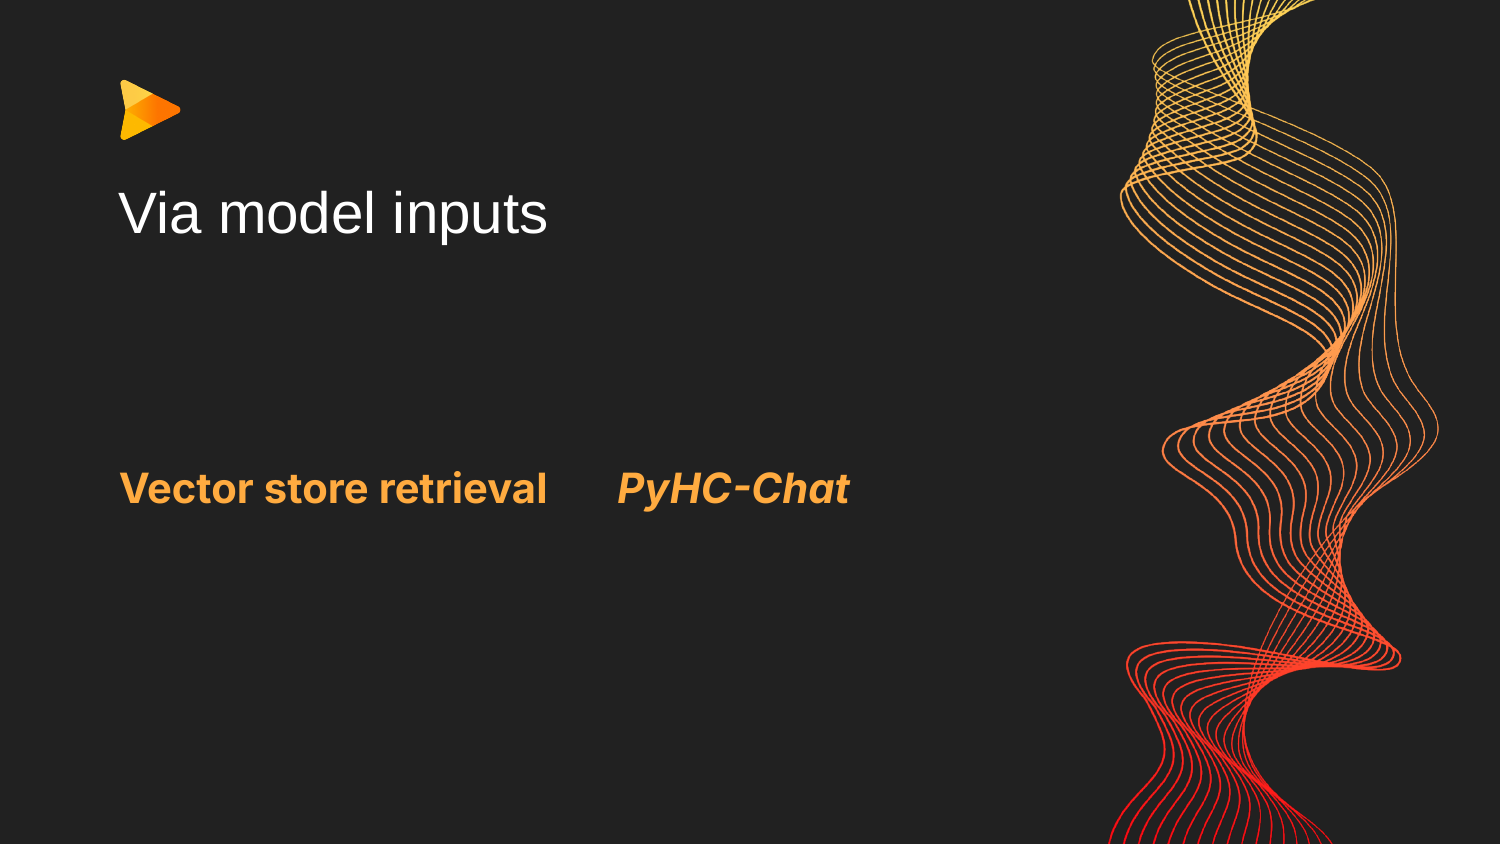

# Via model inputs

Vector store retrieval       PyHC-Chat